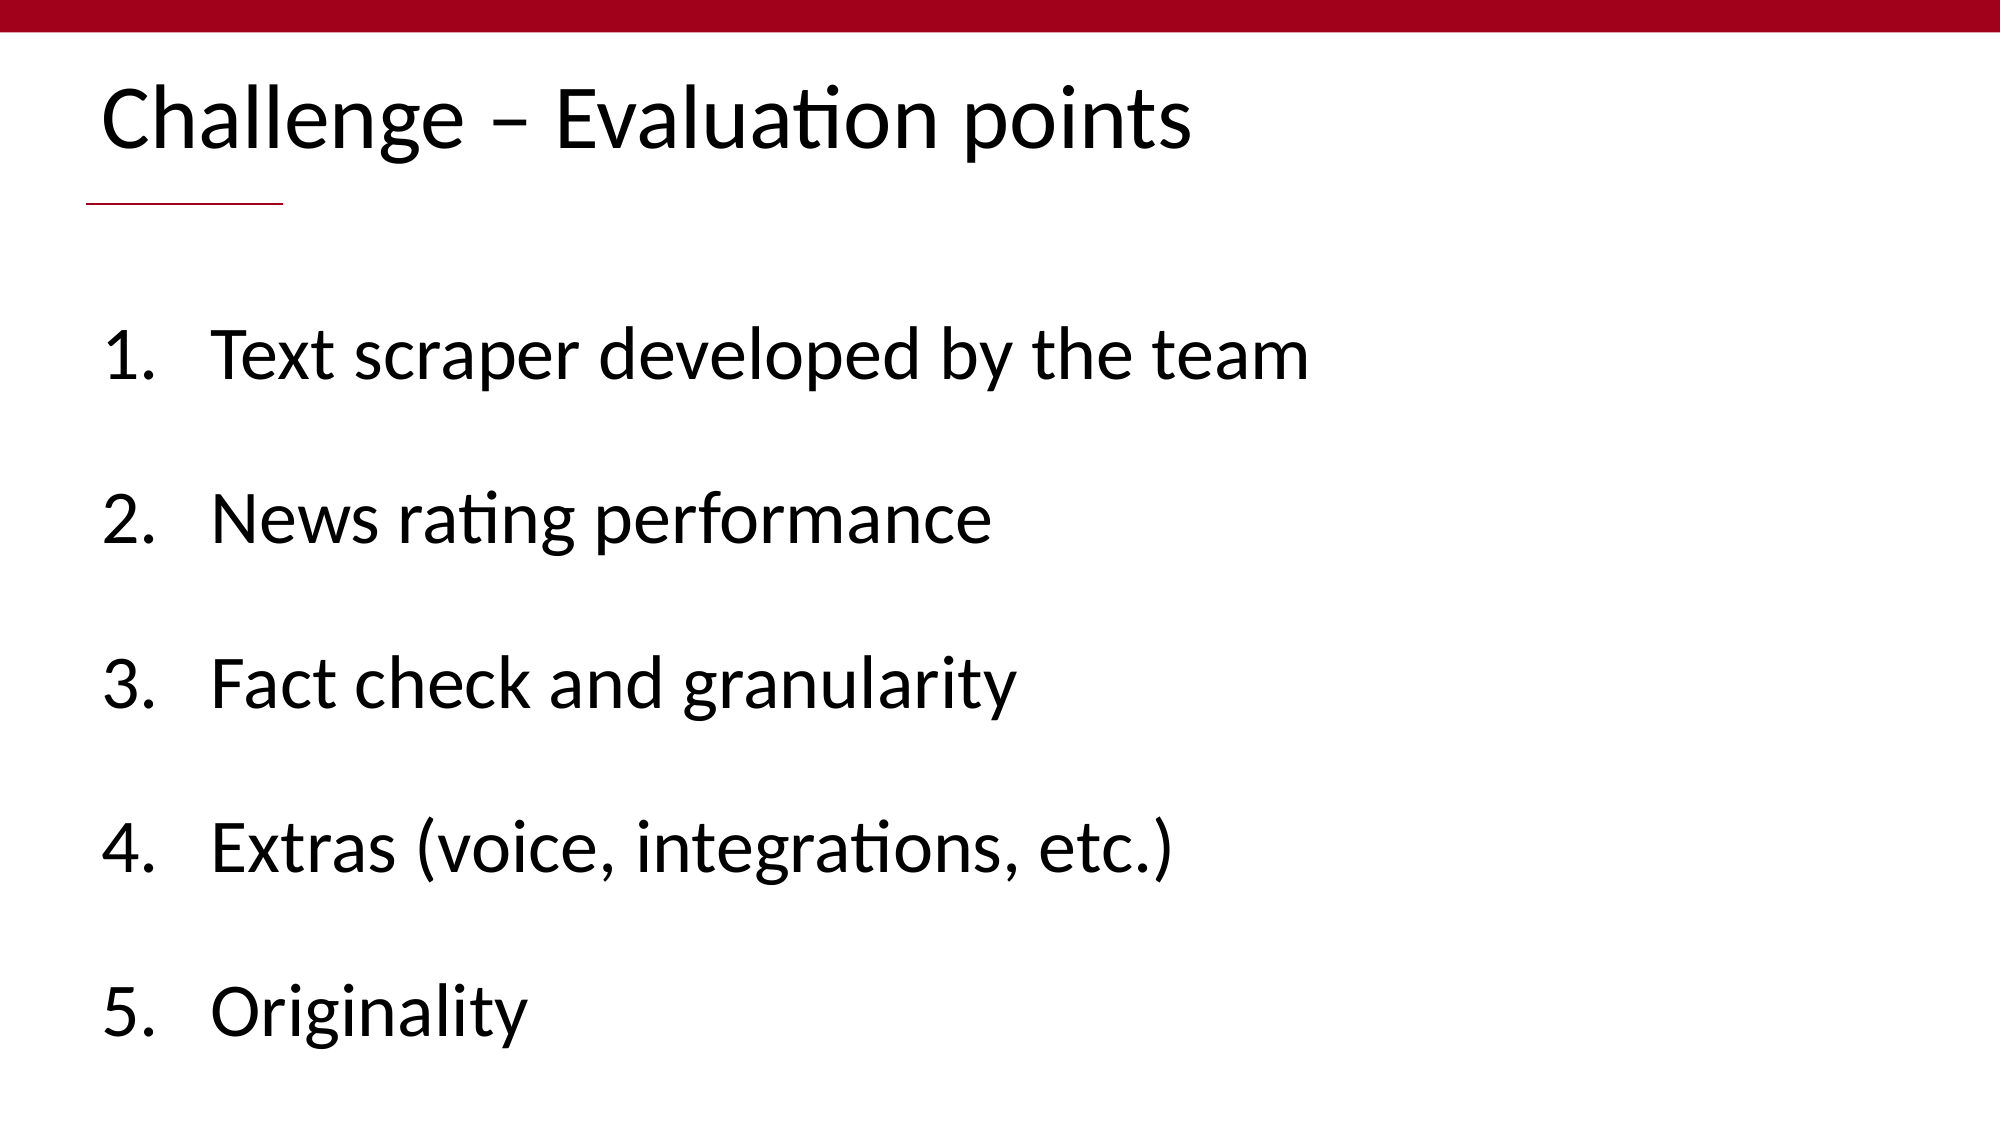

# Challenge – Evaluation points
Text scraper developed by the team

News rating performance

Fact check and granularity

Extras (voice, integrations, etc.)

Originality